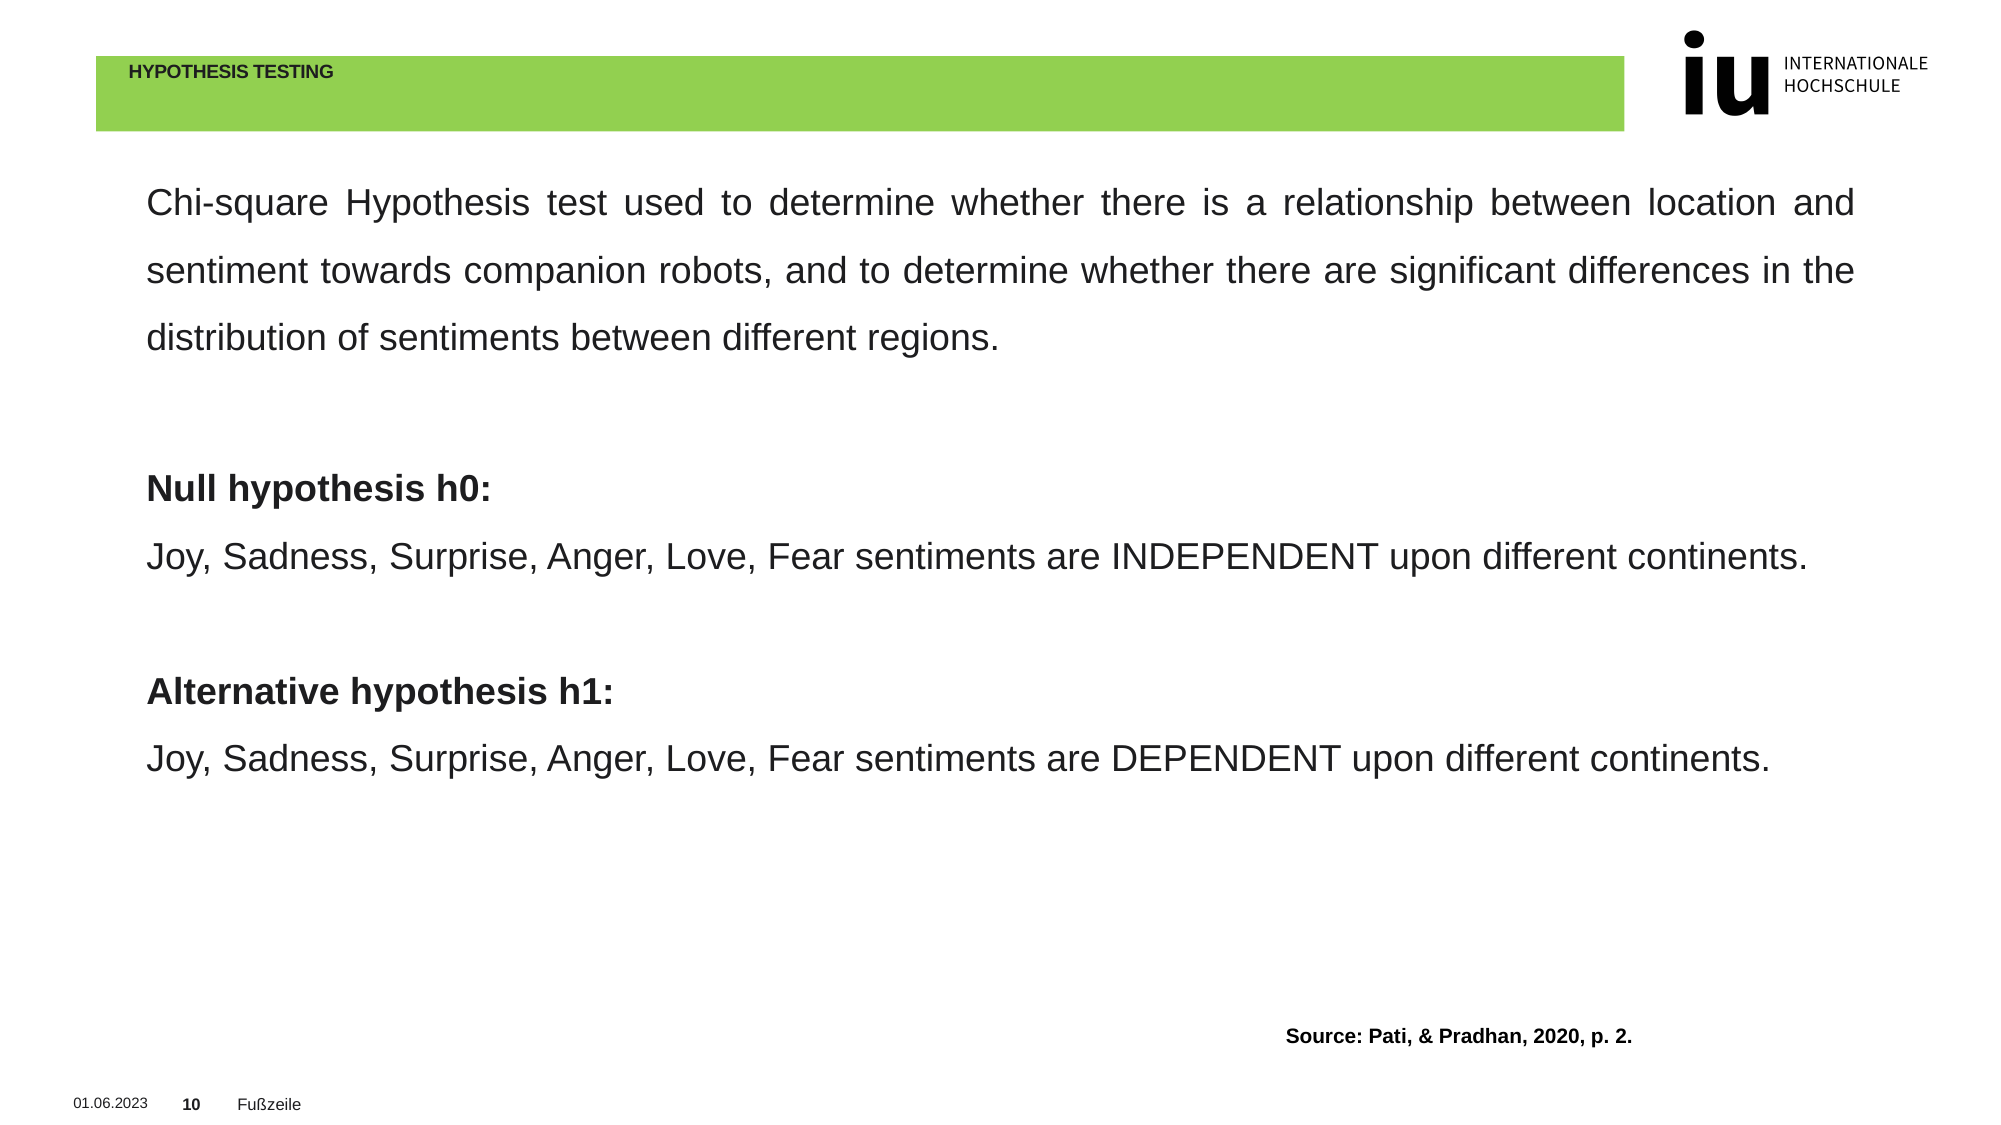

# Hypothesis Testing
Chi-square Hypothesis test used to determine whether there is a relationship between location and sentiment towards companion robots, and to determine whether there are significant differences in the distribution of sentiments between different regions.

Null hypothesis h0:
Joy, Sadness, Surprise, Anger, Love, Fear sentiments are INDEPENDENT upon different continents.

Alternative hypothesis h1:
Joy, Sadness, Surprise, Anger, Love, Fear sentiments are DEPENDENT upon different continents.

Source: Pati, & Pradhan, 2020, p. 2.
01.06.2023
10
Fußzeile